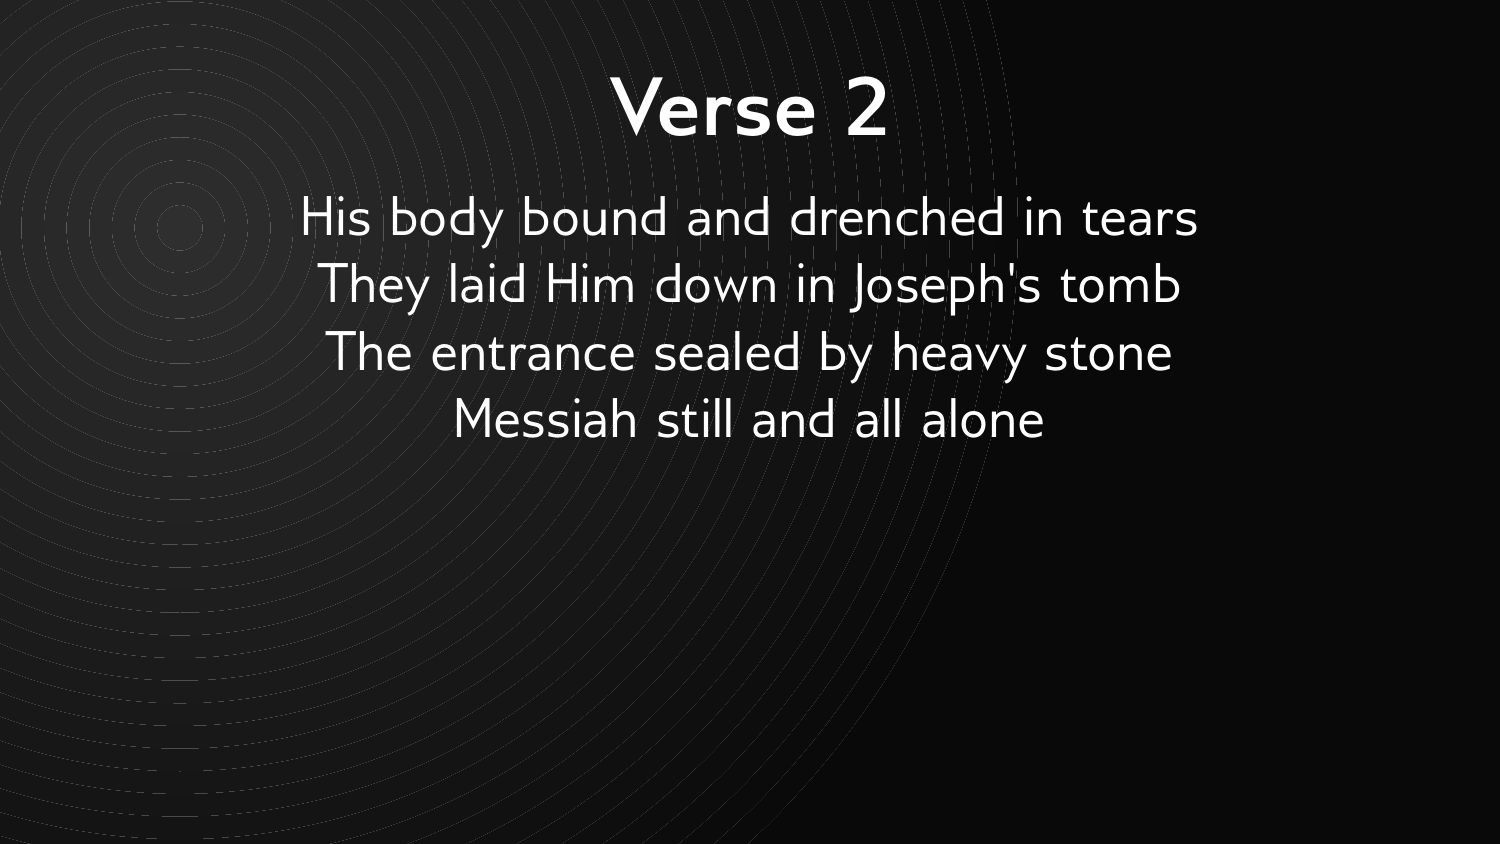

Verse 2
His body bound and drenched in tears
They laid Him down in Joseph's tomb
The entrance sealed by heavy stone
Messiah still and all alone